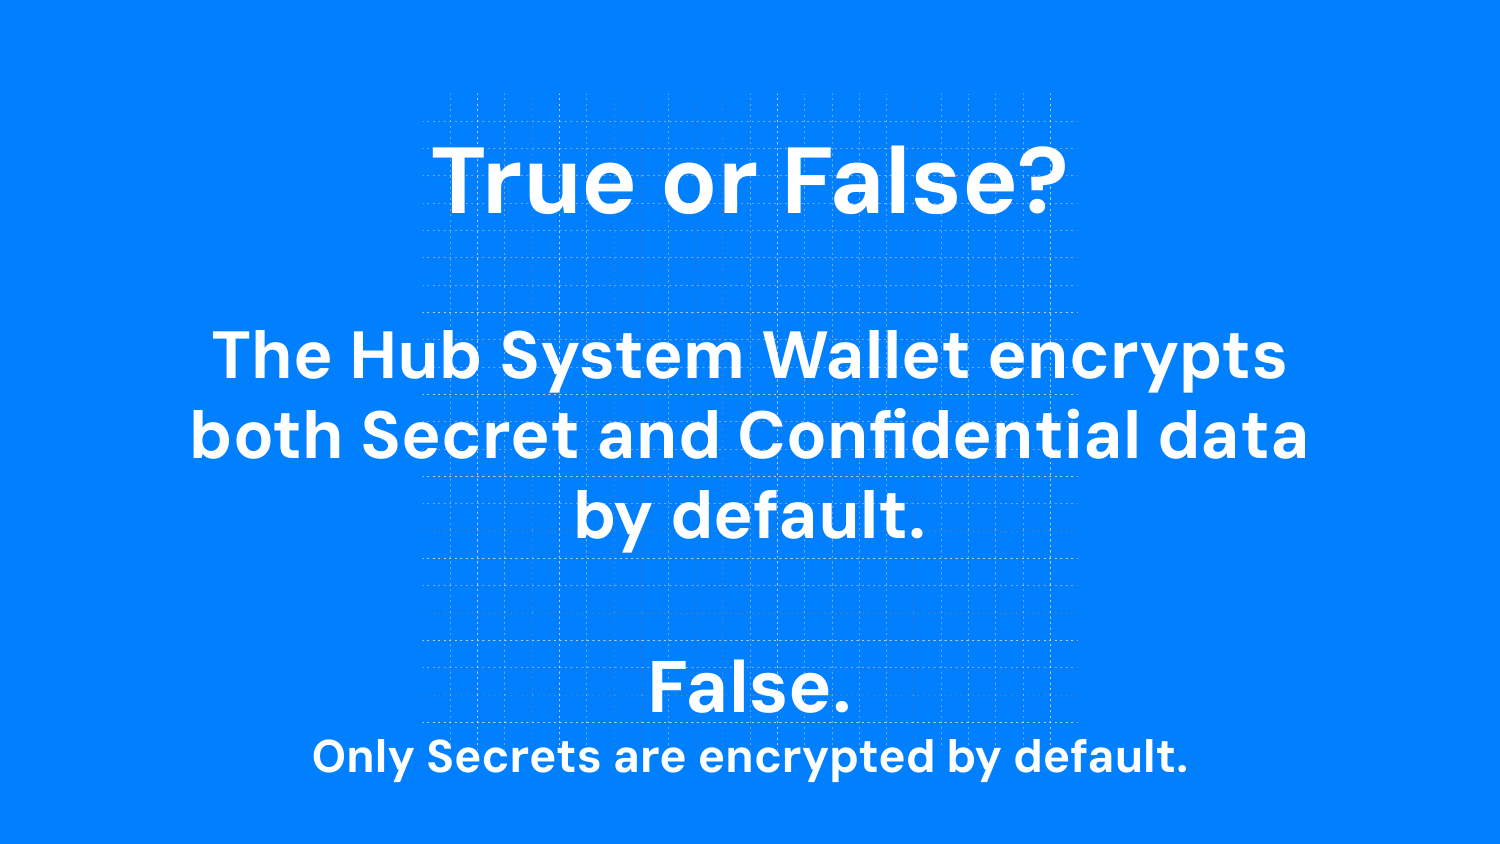

# True or False? The Hub System Wallet encrypts both Secret and Confidential data by default.

False.
Only Secrets are encrypted by default.